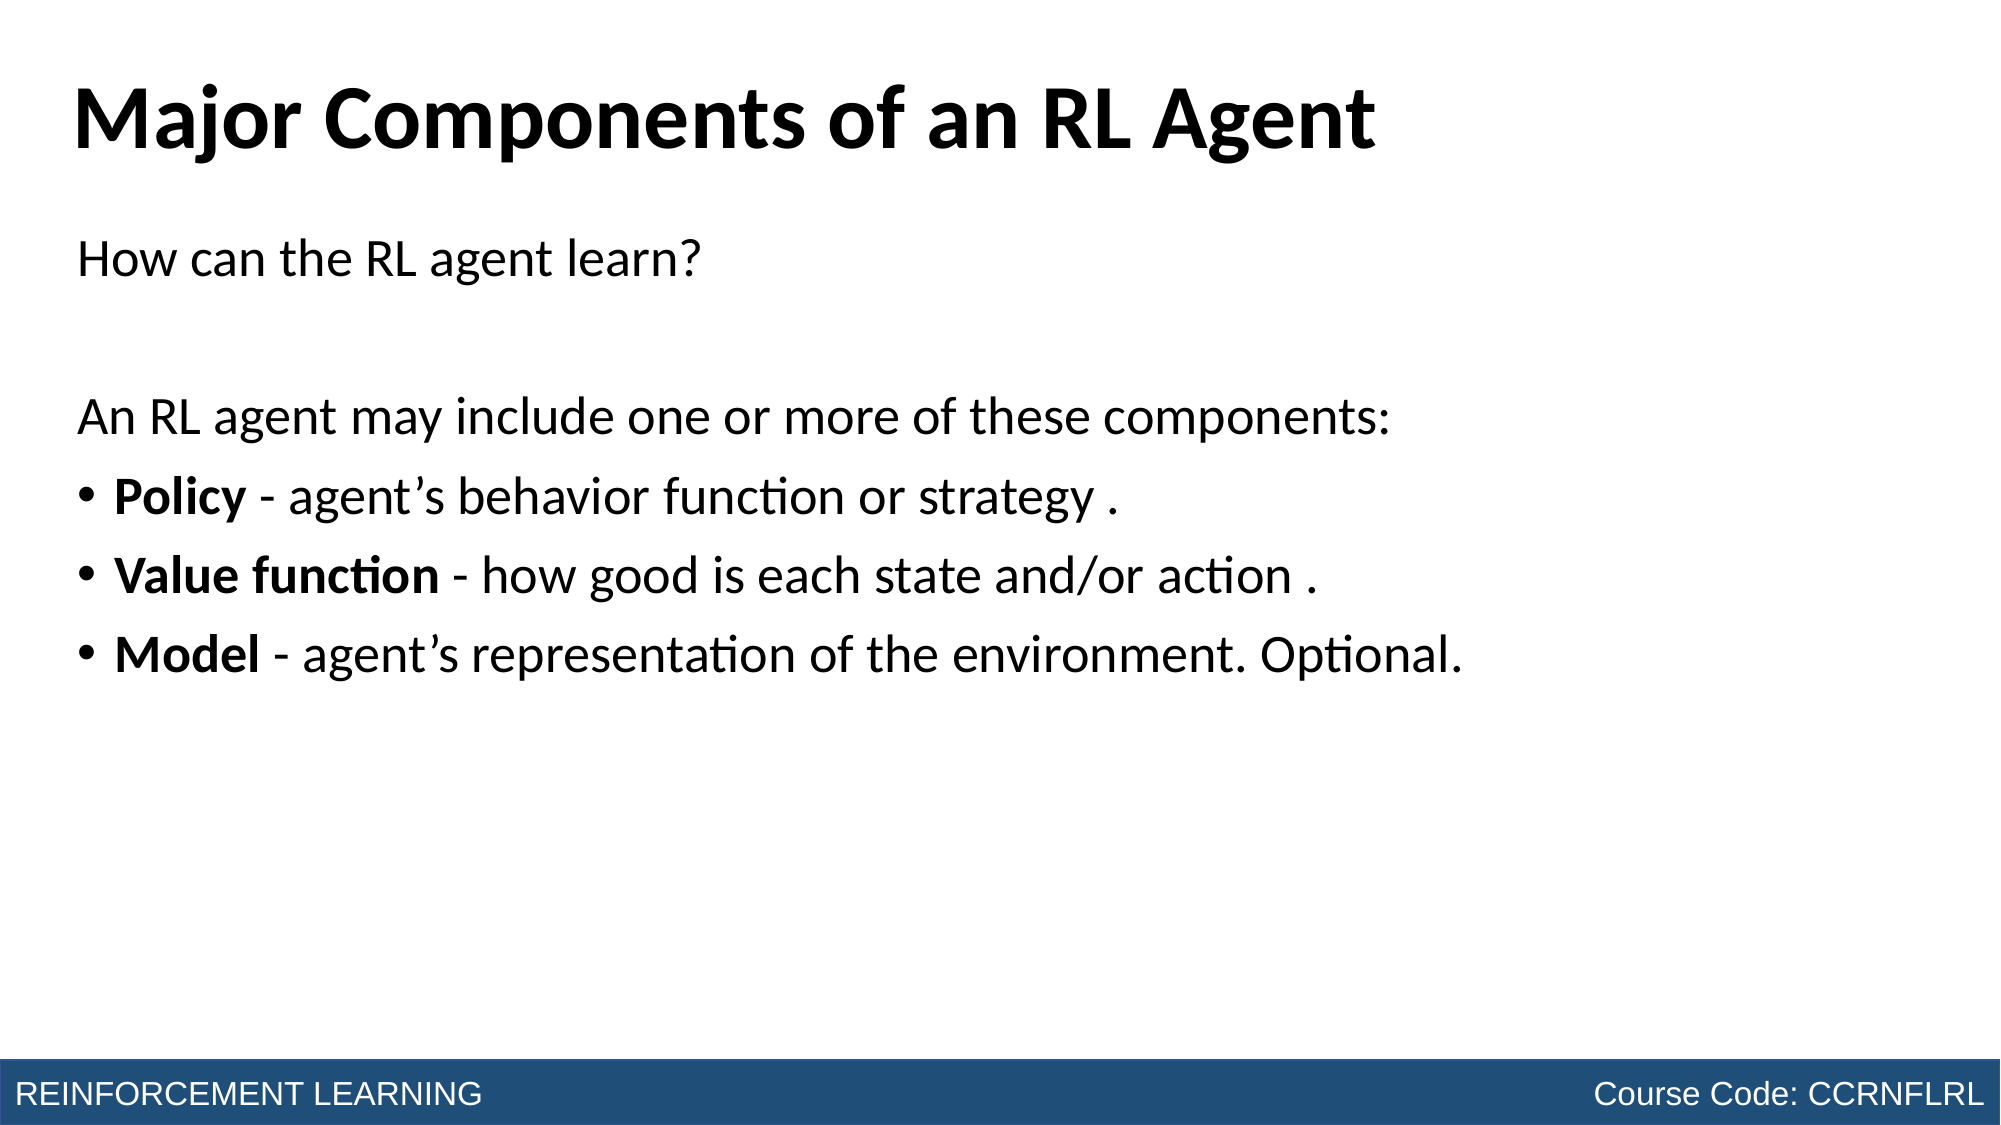

Course Code: CCINCOM/L
INTRODUCTION TO COMPUTING
# Major Components of an RL Agent
How can the RL agent learn?

An RL agent may include one or more of these components:
Policy - agent’s behavior function or strategy .
Value function - how good is each state and/or action .
Model - agent’s representation of the environment. Optional.
Review in Probability, Intro to RL Concepts

Joseph Marvin R. Imperial
REINFORCEMENT LEARNING
NU College of Computing and Information Technologies
Course Code: CCRNFLRL